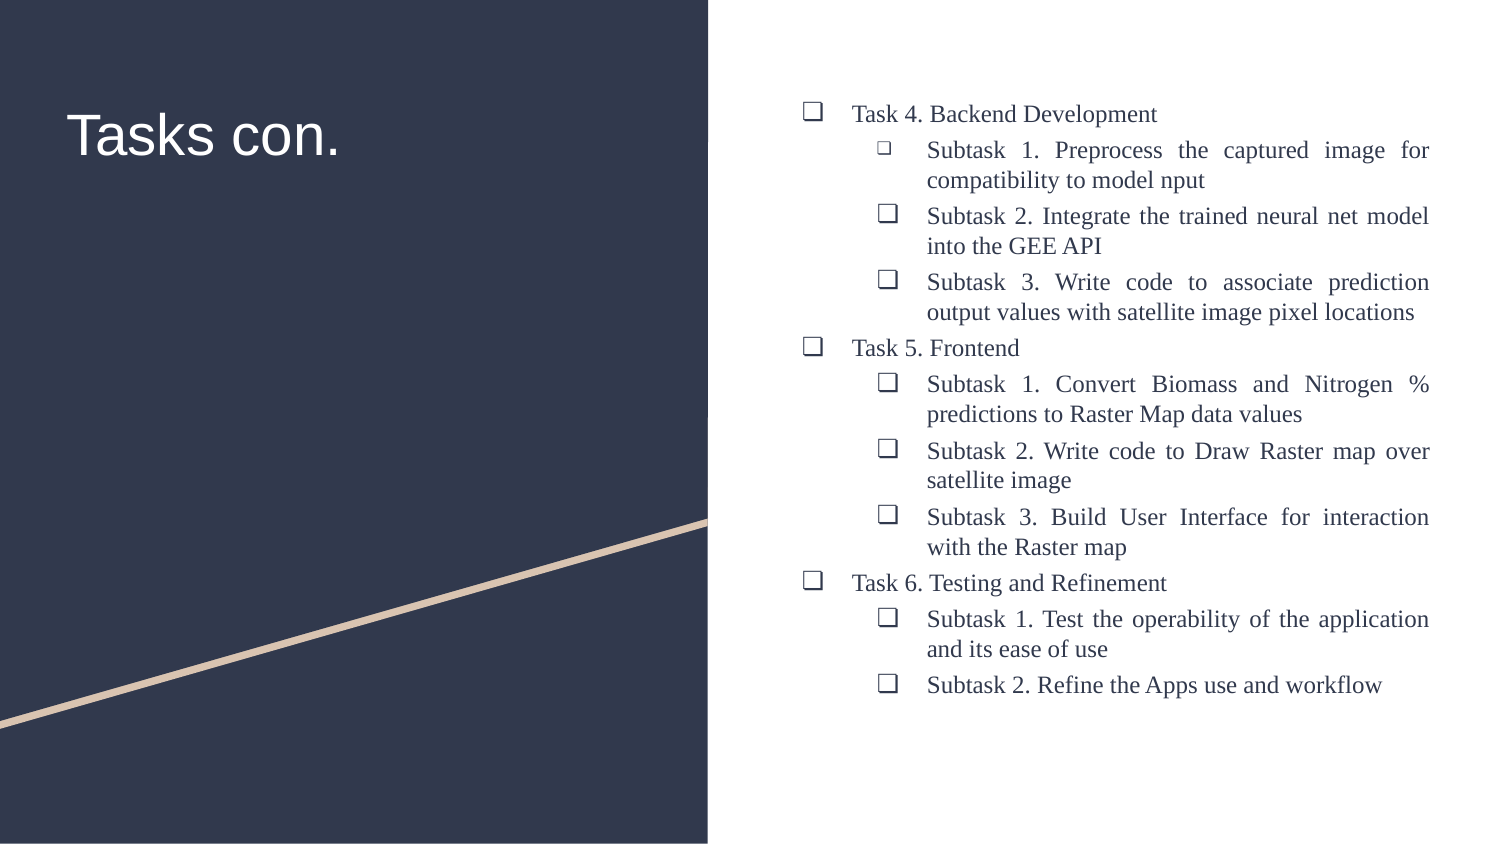

# Tasks con.
Task 4. Backend Development
Subtask 1. Preprocess the captured image for compatibility to model nput
Subtask 2. Integrate the trained neural net model into the GEE API
Subtask 3. Write code to associate prediction output values with satellite image pixel locations
Task 5. Frontend
Subtask 1. Convert Biomass and Nitrogen % predictions to Raster Map data values
Subtask 2. Write code to Draw Raster map over satellite image
Subtask 3. Build User Interface for interaction with the Raster map
Task 6. Testing and Refinement
Subtask 1. Test the operability of the application and its ease of use
Subtask 2. Refine the Apps use and workflow